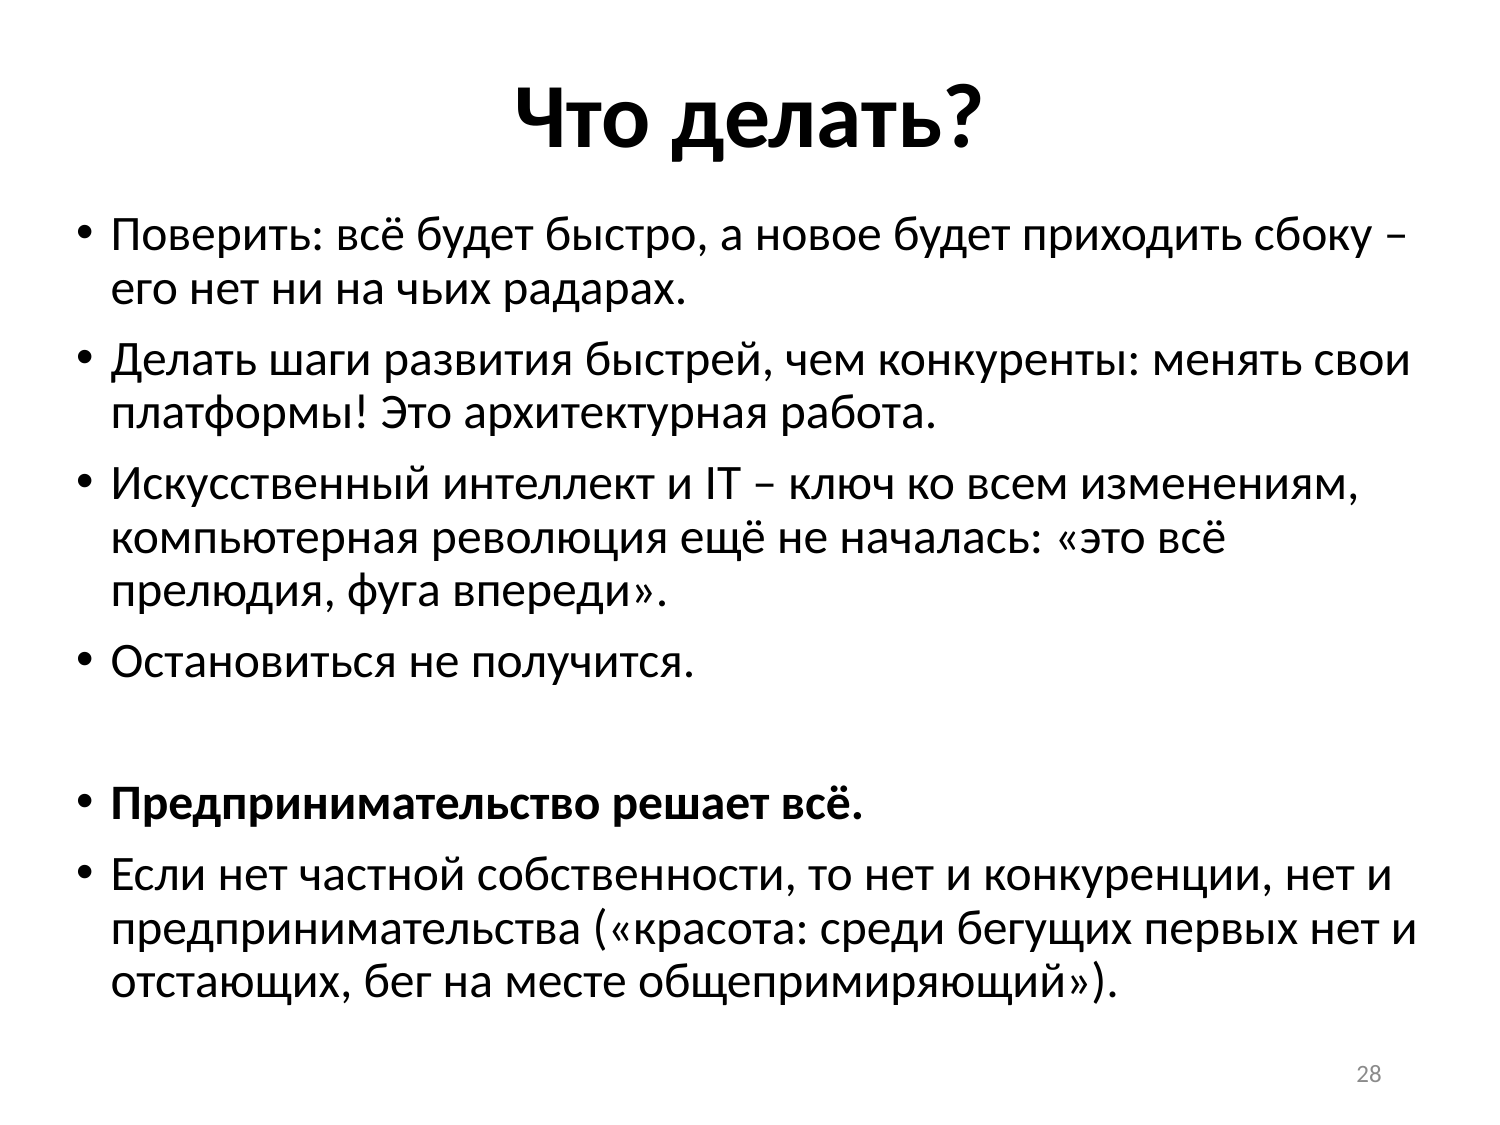

# Что делать?
Поверить: всё будет быстро, а новое будет приходить сбоку – его нет ни на чьих радарах.
Делать шаги развития быстрей, чем конкуренты: менять свои платформы! Это архитектурная работа.
Искусственный интеллект и IT – ключ ко всем изменениям, компьютерная революция ещё не началась: «это всё прелюдия, фуга впереди».
Остановиться не получится.

Предпринимательство решает всё.
Если нет частной собственности, то нет и конкуренции, нет и предпринимательства («красота: среди бегущих первых нет и отстающих, бег на месте общепримиряющий»).
28